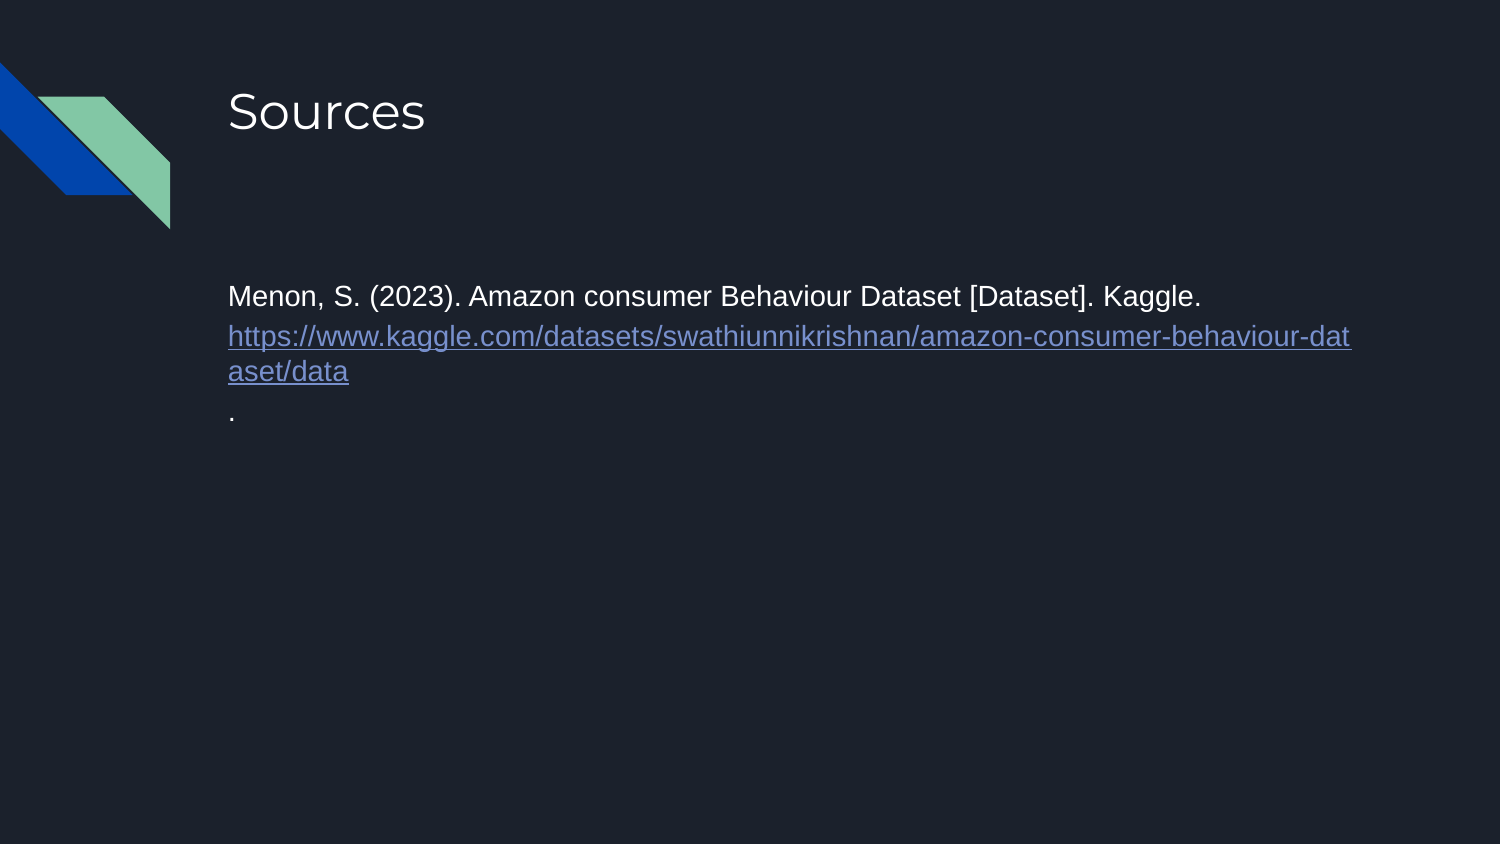

# Sources
Menon, S. (2023). Amazon consumer Behaviour Dataset [Dataset]. Kaggle. https://www.kaggle.com/datasets/swathiunnikrishnan/amazon-consumer-behaviour-dataset/data.